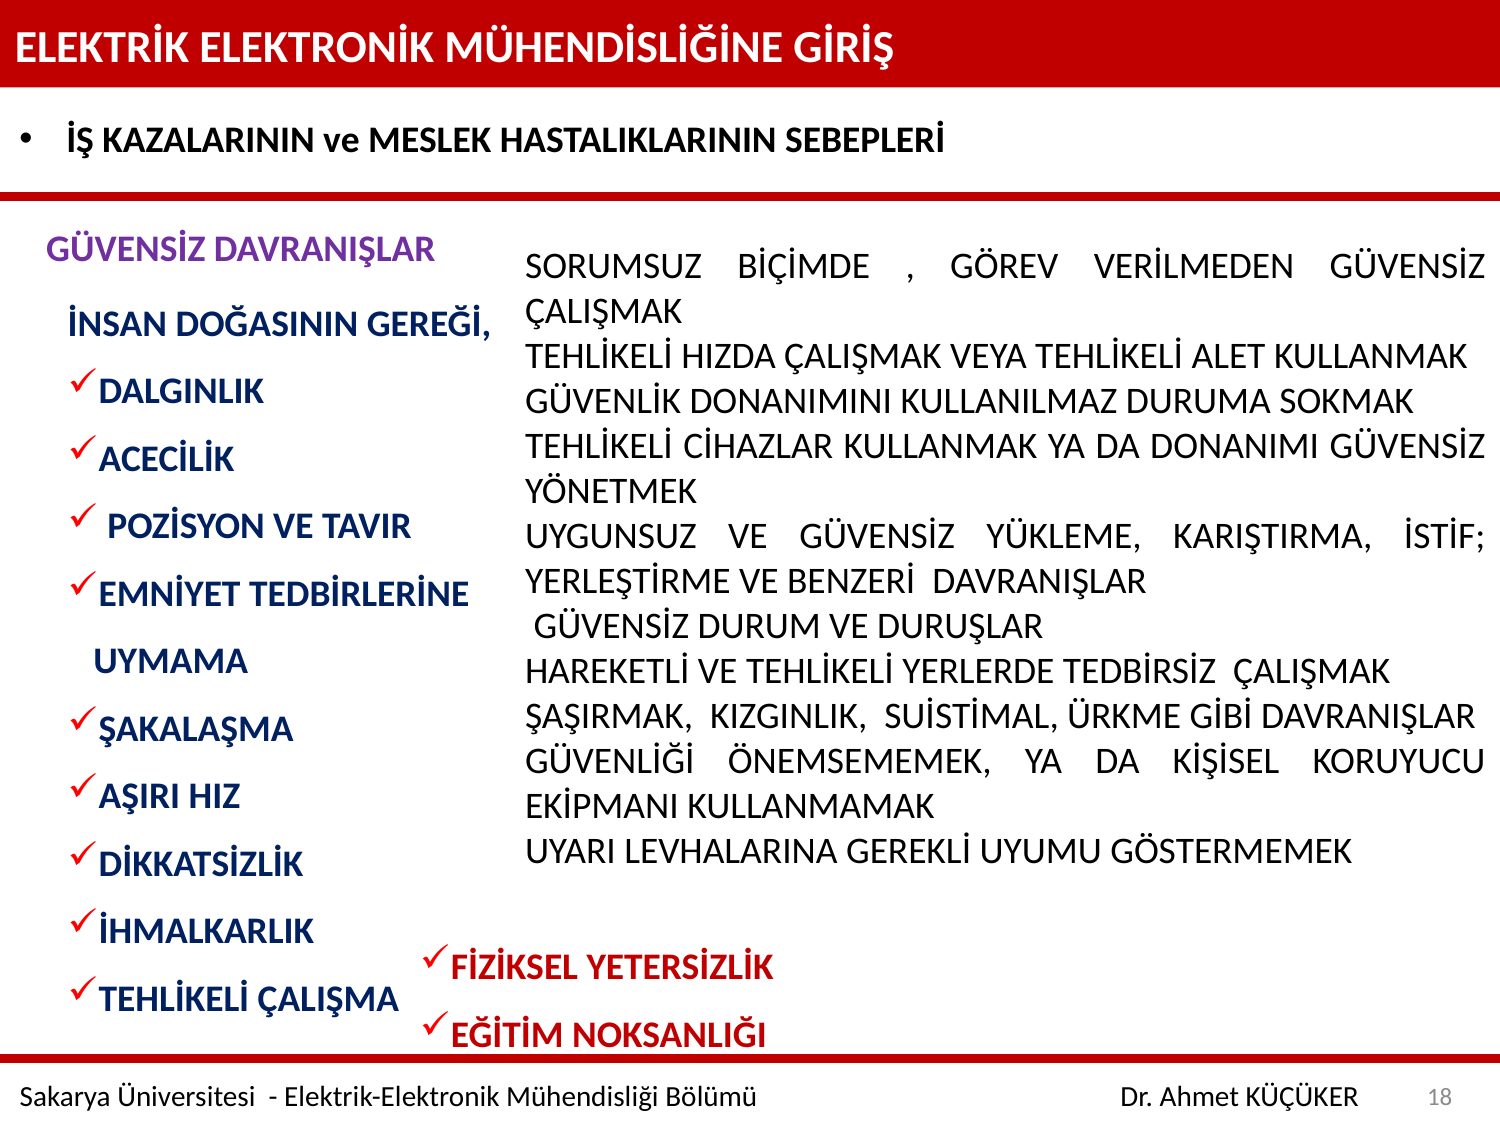

ELEKTRİK ELEKTRONİK MÜHENDİSLİĞİNE GİRİŞ

İŞ KAZALARININ ve MESLEK HASTALIKLARININ SEBEPLERİ
GÜVENSİZ DAVRANIŞLAR
SORUMSUZ BİÇİMDE , GÖREV VERİLMEDEN GÜVENSİZ ÇALIŞMAK
TEHLİKELİ HIZDA ÇALIŞMAK VEYA TEHLİKELİ ALET KULLANMAK
GÜVENLİK DONANIMINI KULLANILMAZ DURUMA SOKMAK
TEHLİKELİ CİHAZLAR KULLANMAK YA DA DONANIMI GÜVENSİZ YÖNETMEK
UYGUNSUZ VE GÜVENSİZ YÜKLEME, KARIŞTIRMA, İSTİF; YERLEŞTİRME VE BENZERİ  DAVRANIŞLAR
 GÜVENSİZ DURUM VE DURUŞLAR
HAREKETLİ VE TEHLİKELİ YERLERDE TEDBİRSİZ  ÇALIŞMAK
ŞAŞIRMAK,  KIZGINLIK,  SUİSTİMAL, ÜRKME GİBİ DAVRANIŞLAR
GÜVENLİĞİ ÖNEMSEMEMEK, YA DA KİŞİSEL KORUYUCU EKİPMANI KULLANMAMAK
UYARI LEVHALARINA GEREKLİ UYUMU GÖSTERMEMEK
İNSAN DOĞASININ GEREĞİ,
DALGINLIK
ACECİLİK
 POZİSYON VE TAVIR
EMNİYET TEDBİRLERİNE
   UYMAMA
ŞAKALAŞMA
AŞIRI HIZ
DİKKATSİZLİK
İHMALKARLIK
TEHLİKELİ ÇALIŞMA
FİZİKSEL YETERSİZLİK
EĞİTİM NOKSANLIĞI

18
Sakarya Üniversitesi  - Elektrik-Elektronik Mühendisliği Bölümü
Dr. Ahmet KÜÇÜKER